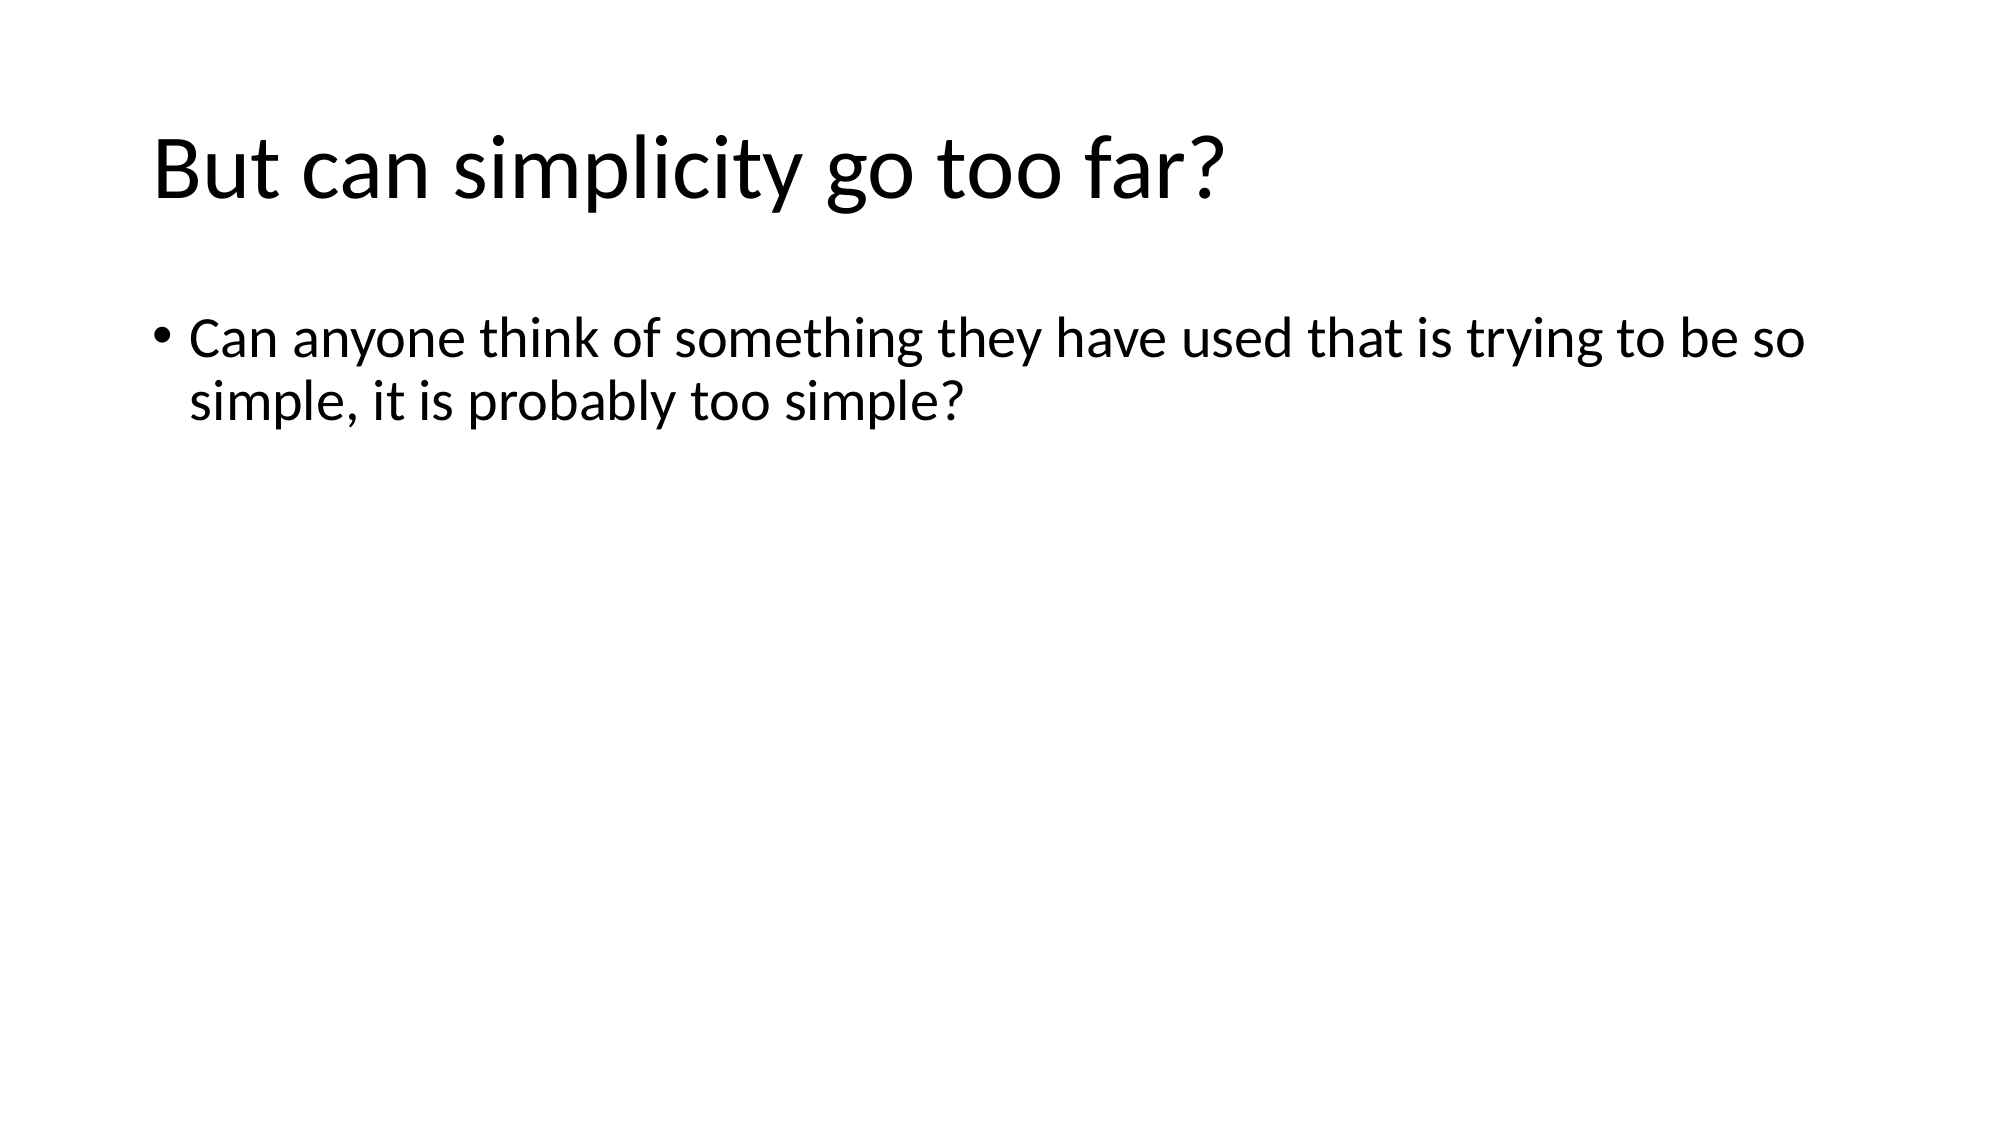

# But can simplicity go too far?
Can anyone think of something they have used that is trying to be so simple, it is probably too simple?